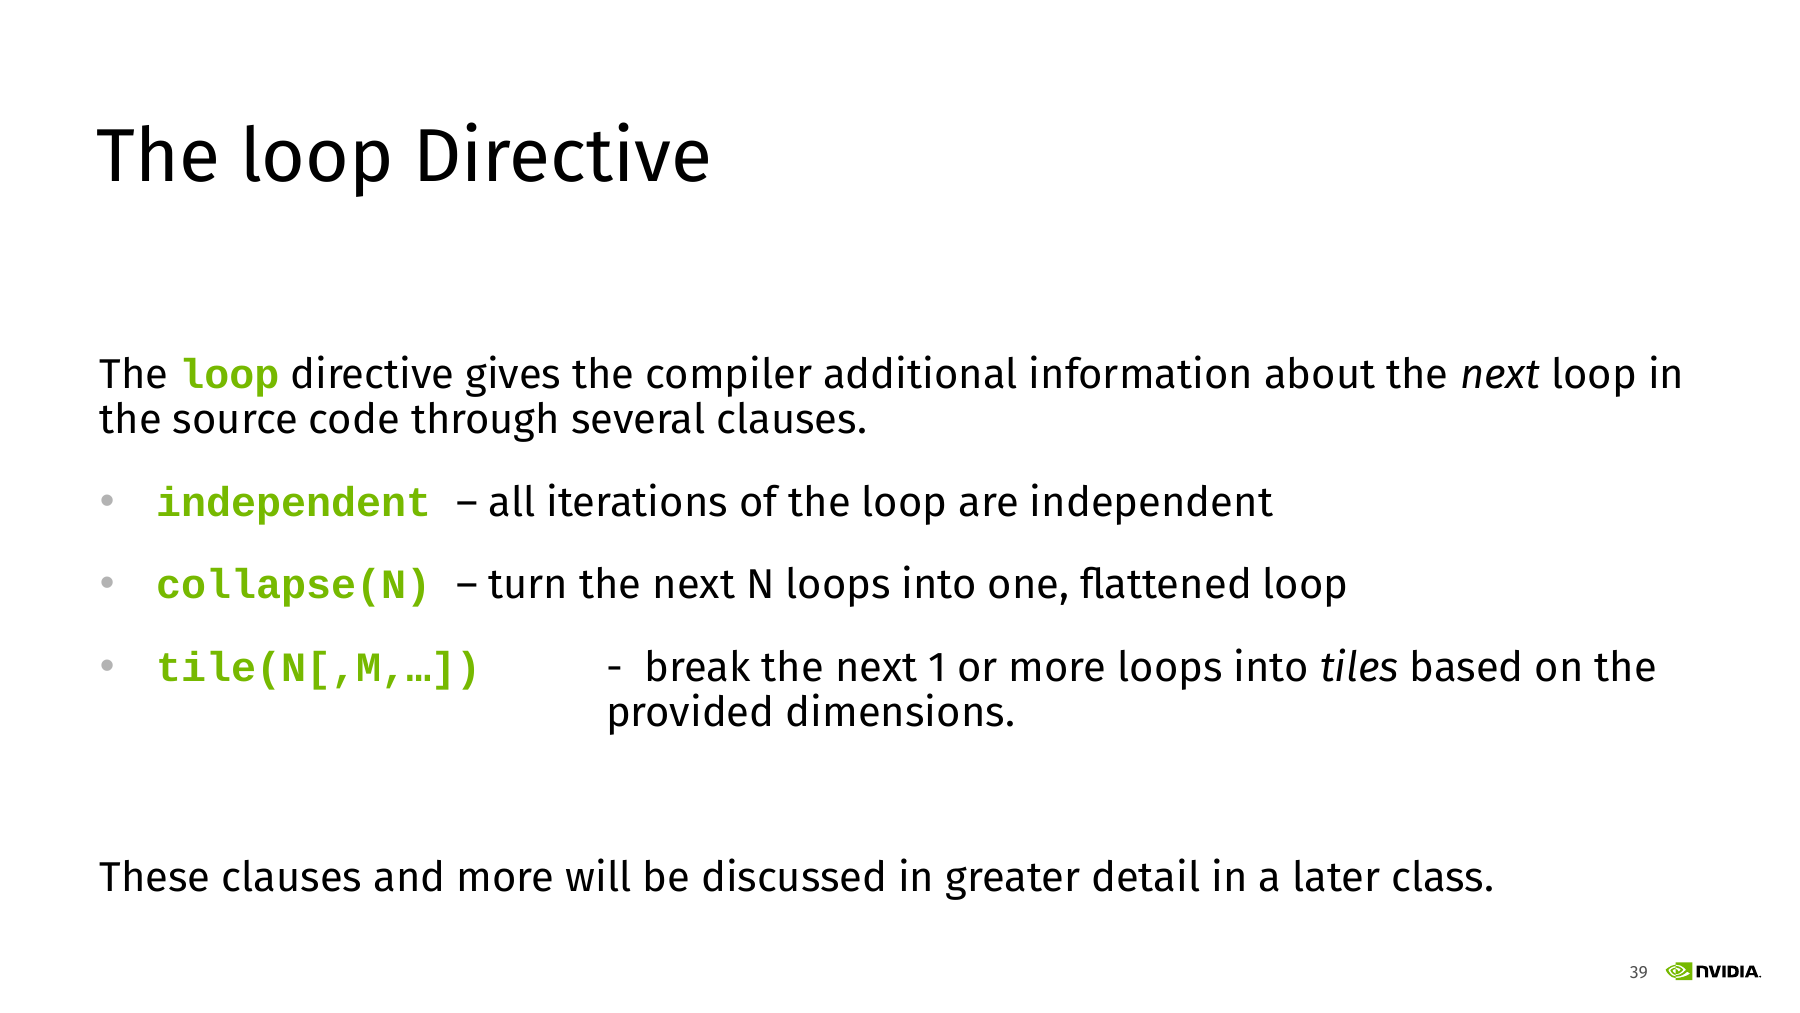

# The loop Directive

The loop directive gives the compiler additional information about the next loop in the source code through several clauses.
independent 	– all iterations of the loop are independent
collapse(N)	– turn the next N loops into one, flattened loop
tile(N[,M,…]) 	-  break the next 1 or more loops into tiles based on the 			provided dimensions.

These clauses and more will be discussed in greater detail in a later class.